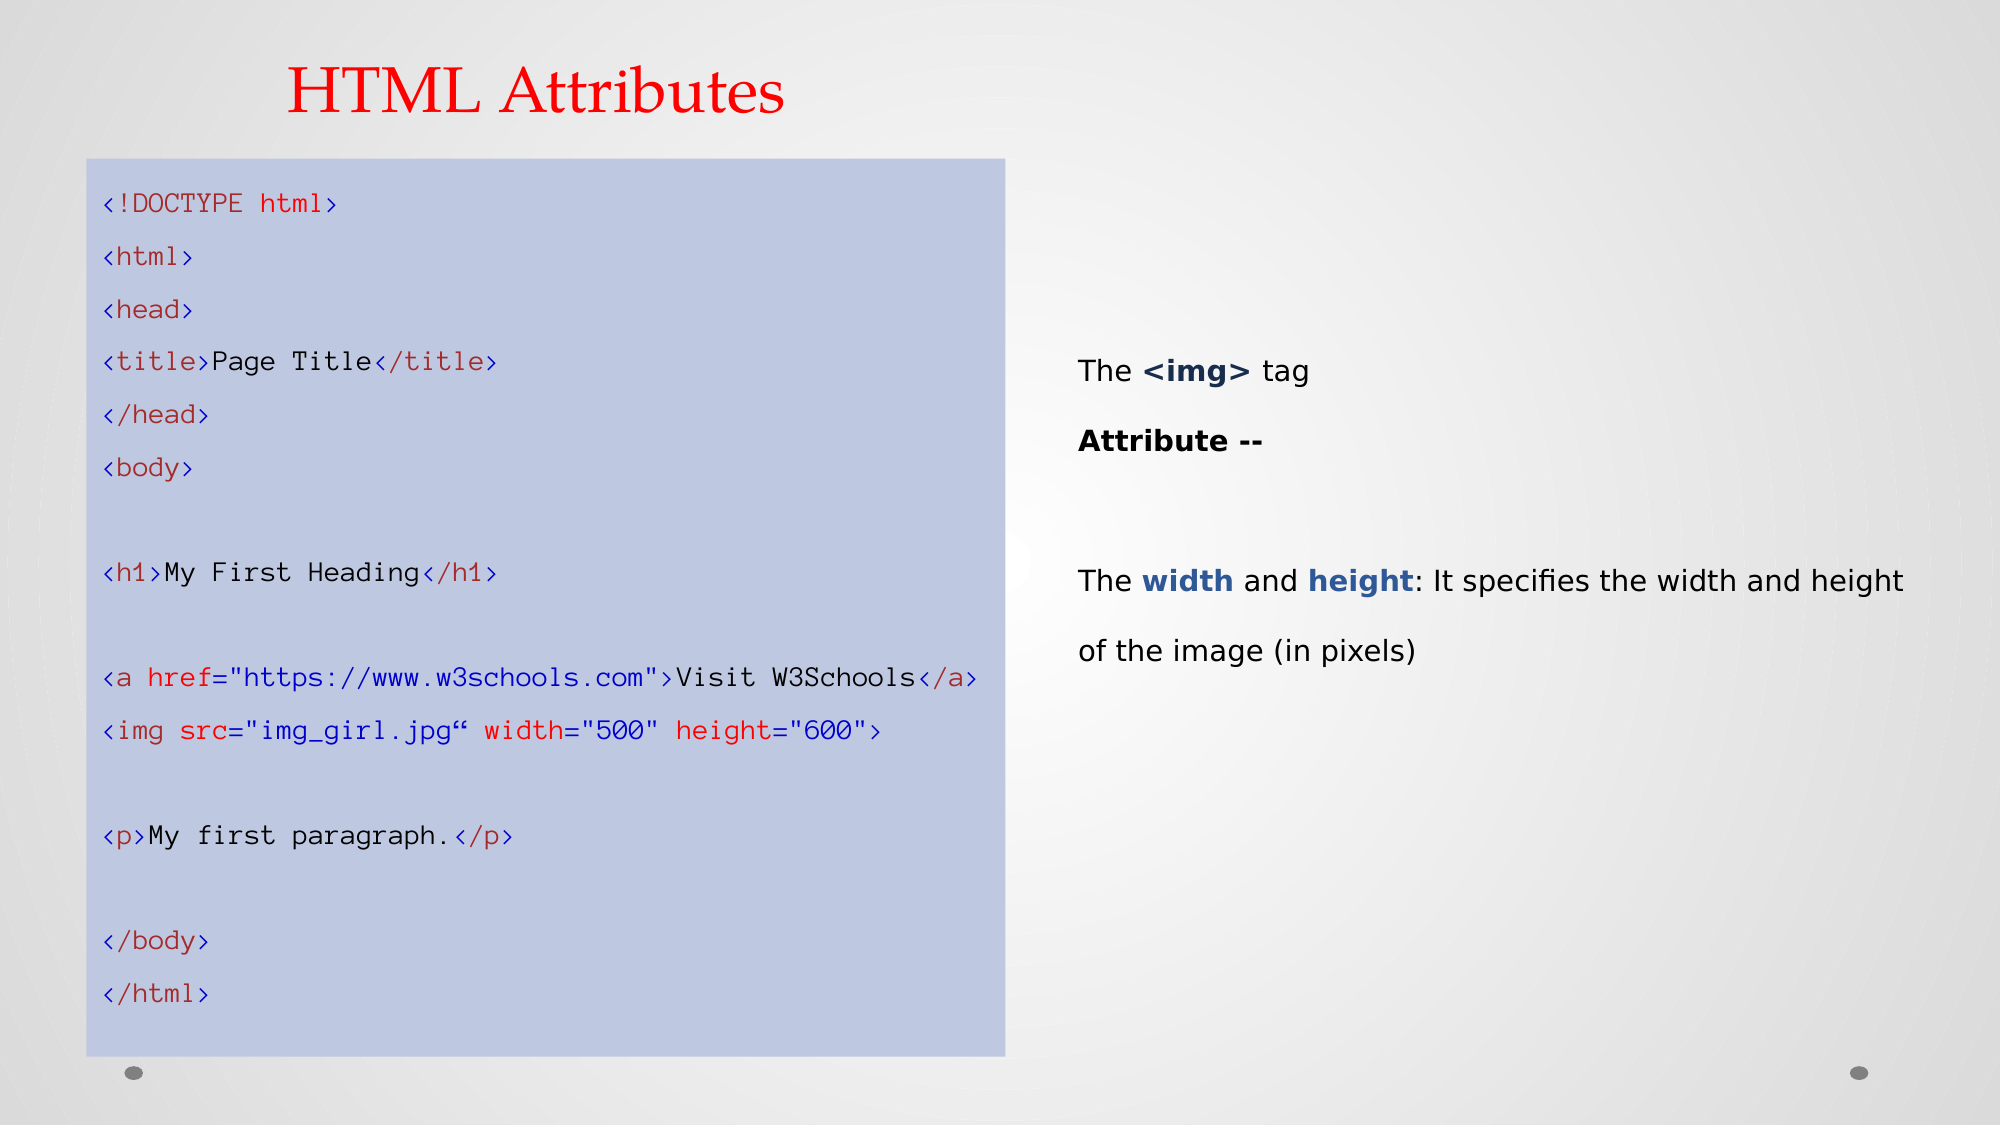

# HTML Attributes
<!DOCTYPE html>
<html>
<head>
<title>Page Title</title>
</head>
<body>
<h1>My First Heading</h1>

<a href="https://www.w3schools.com">Visit W3Schools</a>
<img src="img_girl.jpg“ width="500" height="600">
<p>My first paragraph.</p>
</body>
</html>
The <img> tag
Attribute --

The width and height: It specifies the width and height of the image (in pixels)